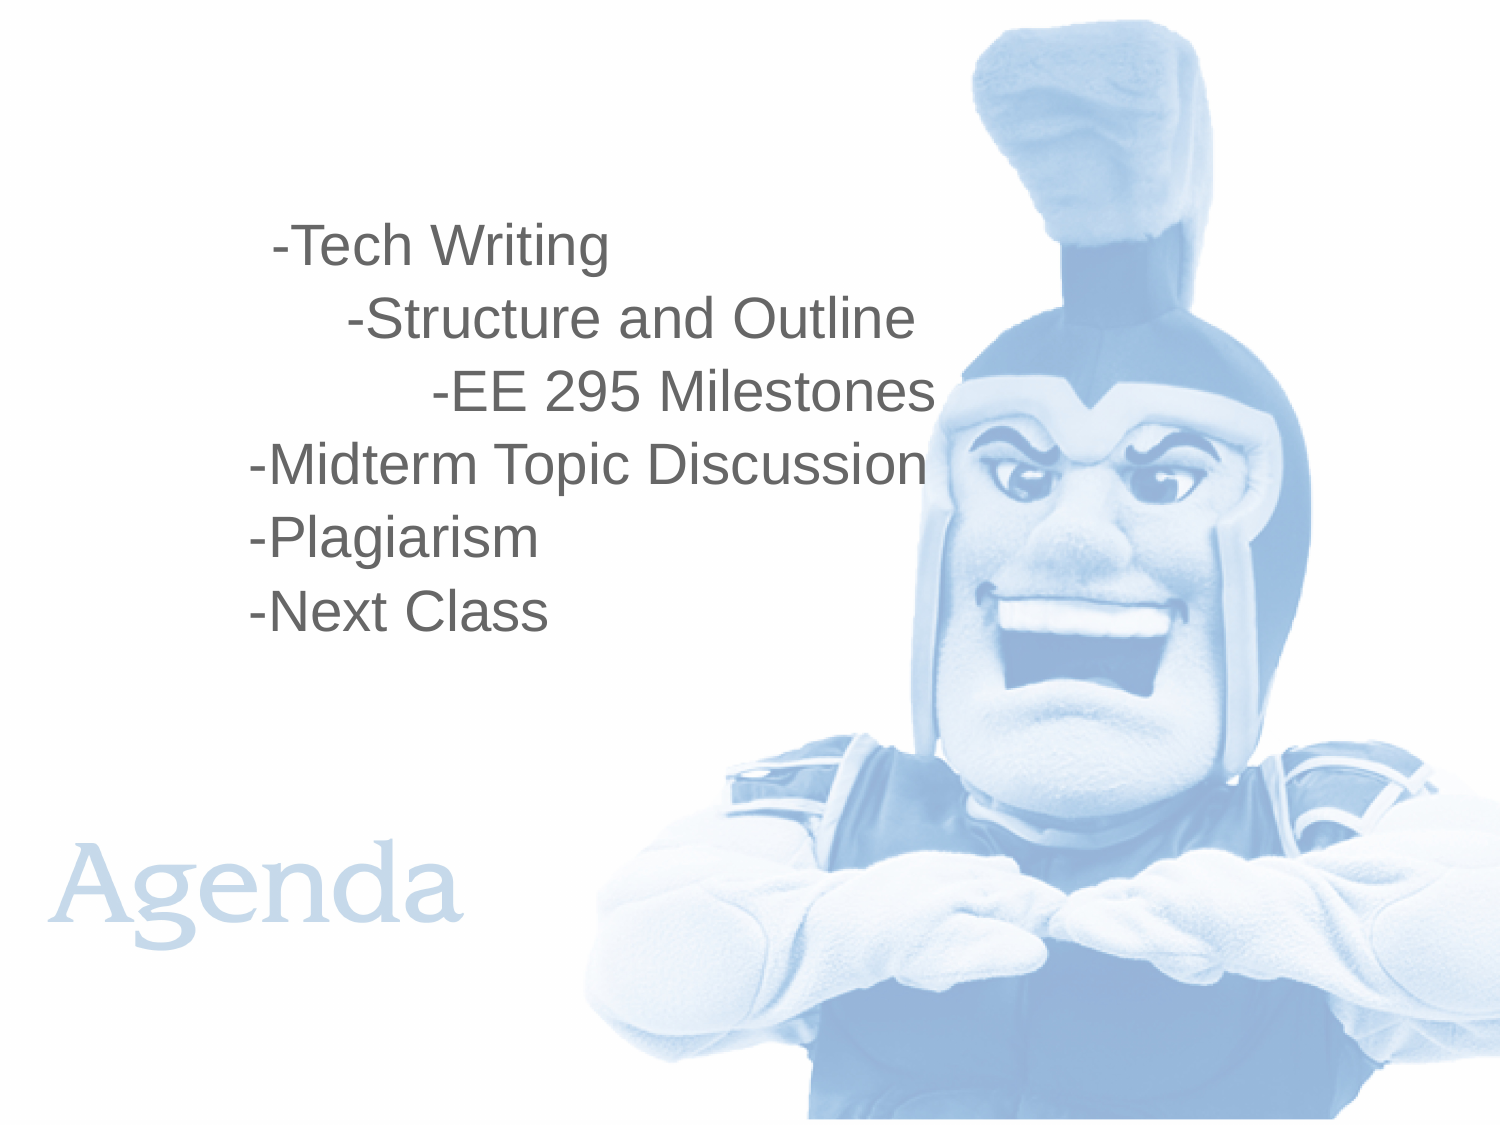

-Tech Writing
          -Structure and Outline
	      -EE 295 Milestones
    -Midterm Topic Discussion
    -Plagiarism
    -Next Class